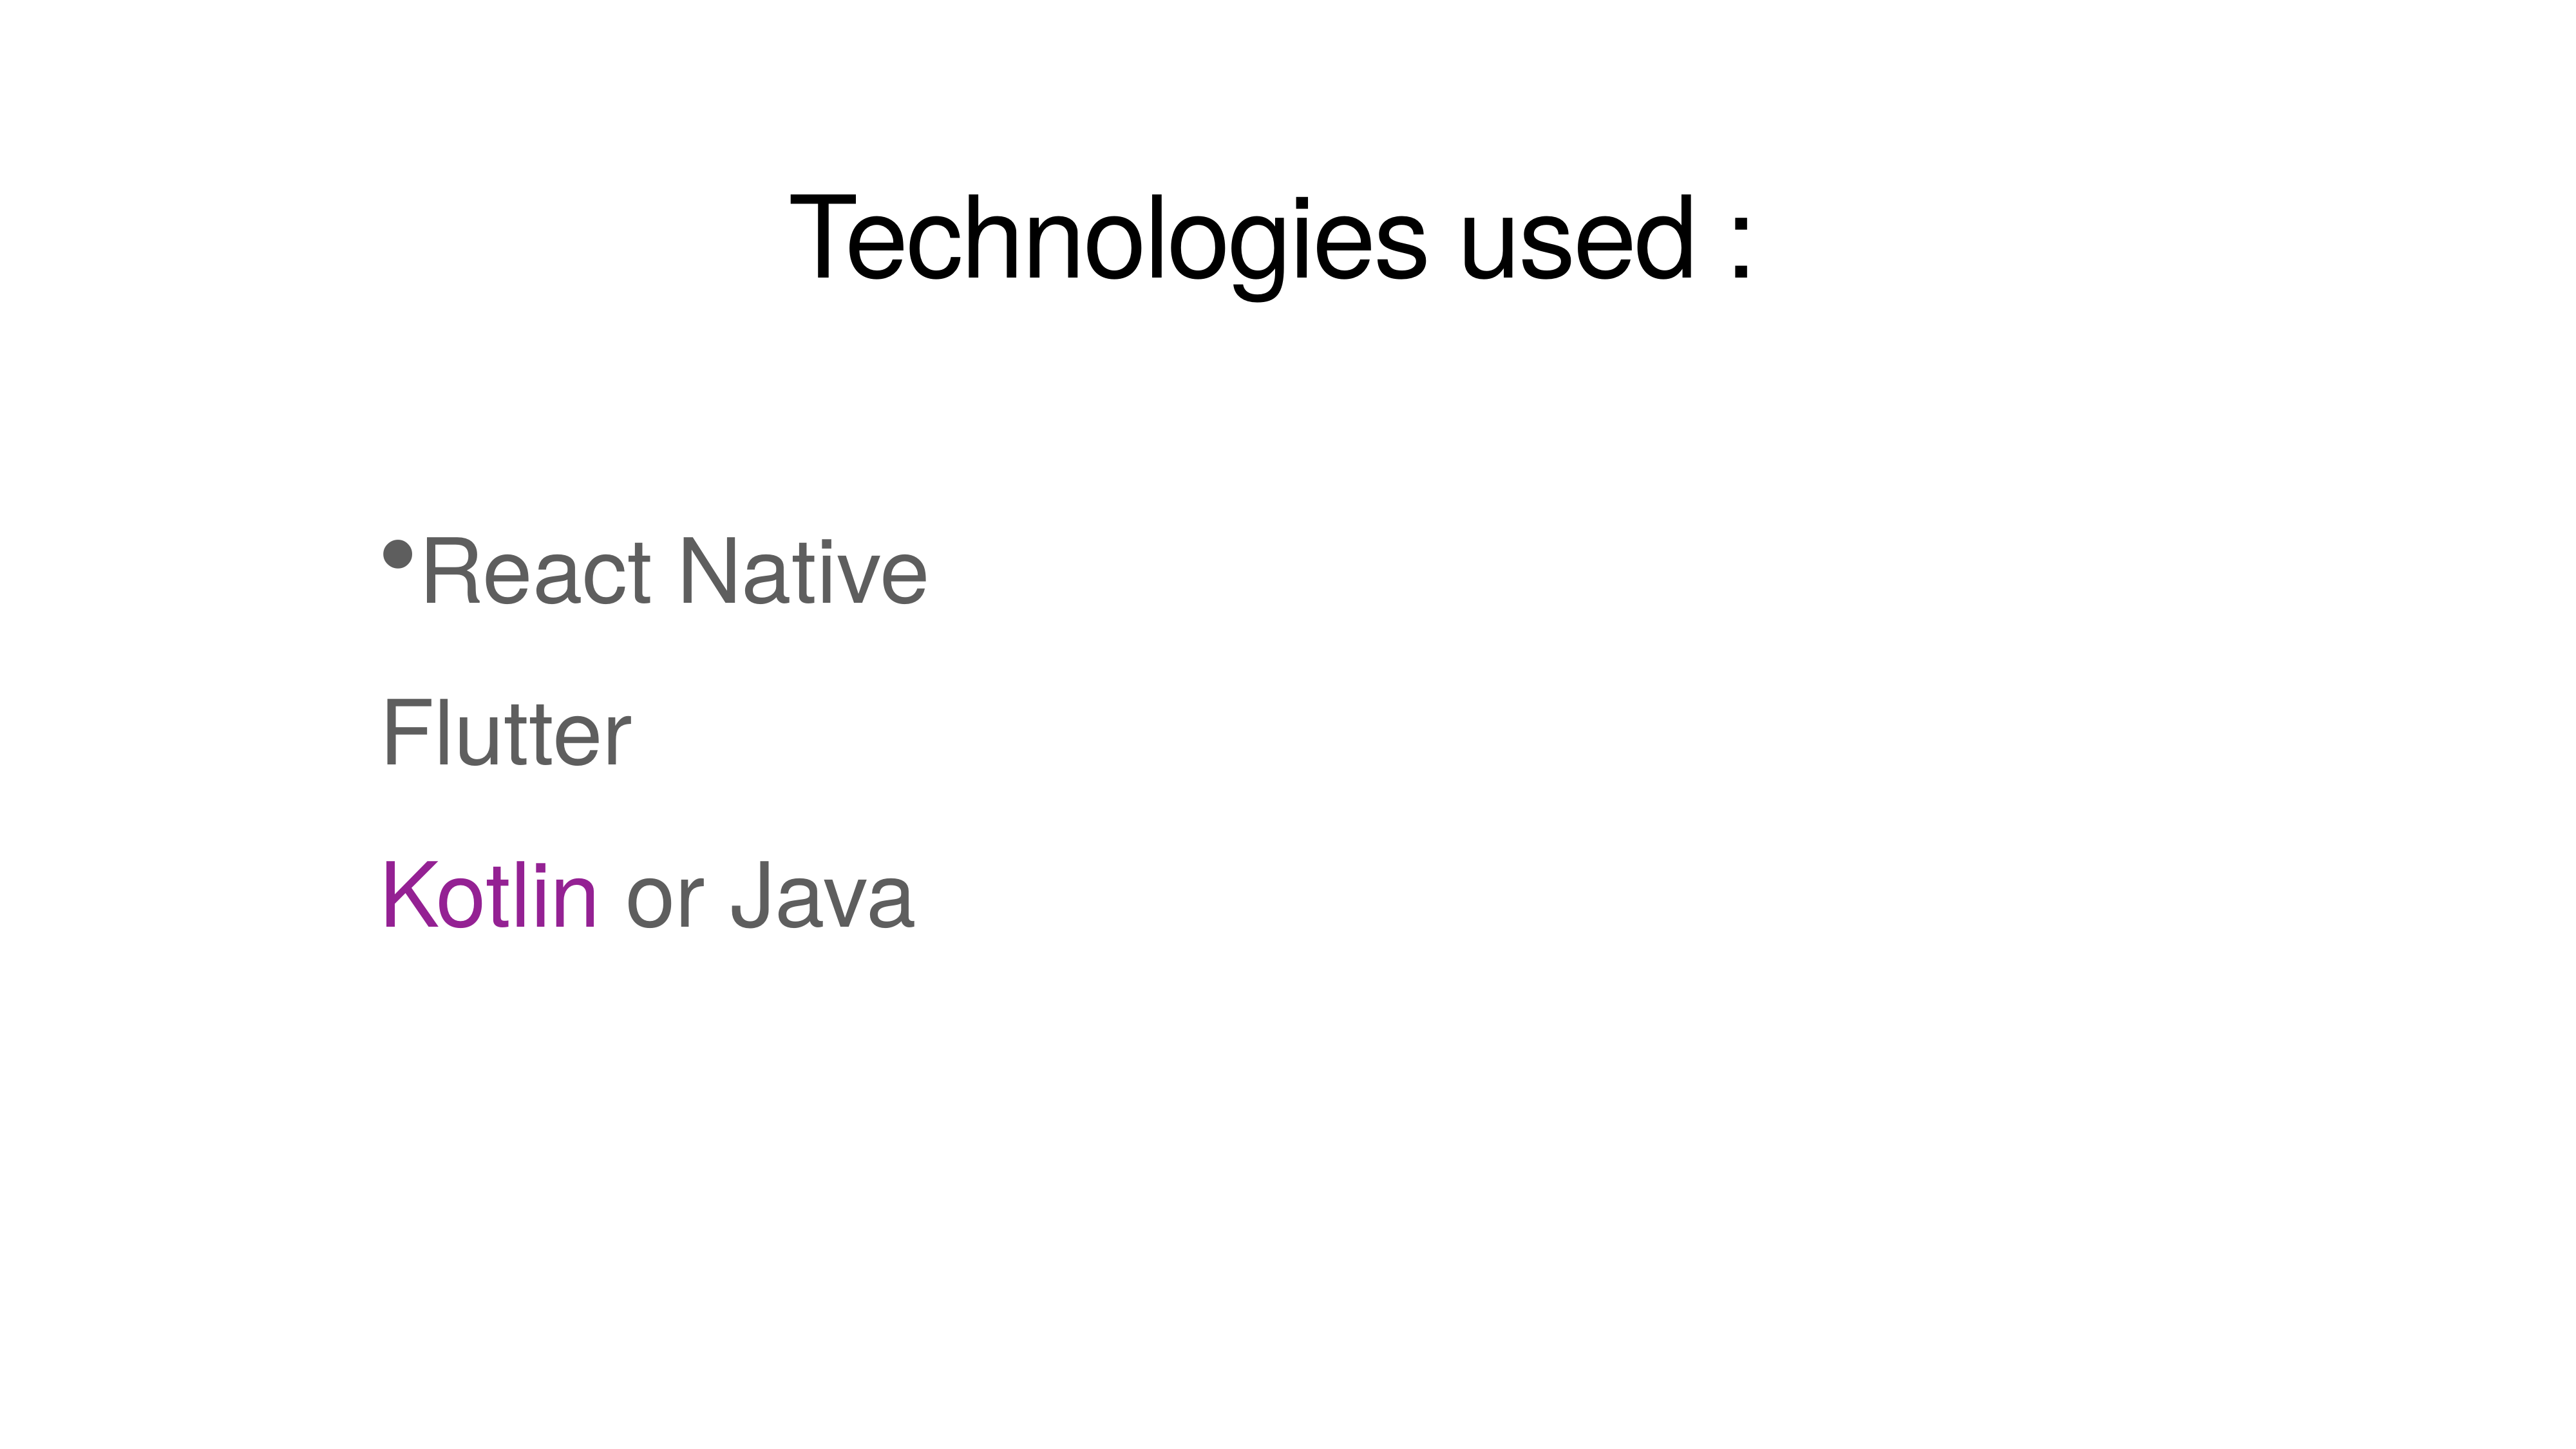

Technologies used :
# React Native
Flutter
Kotlin or Java